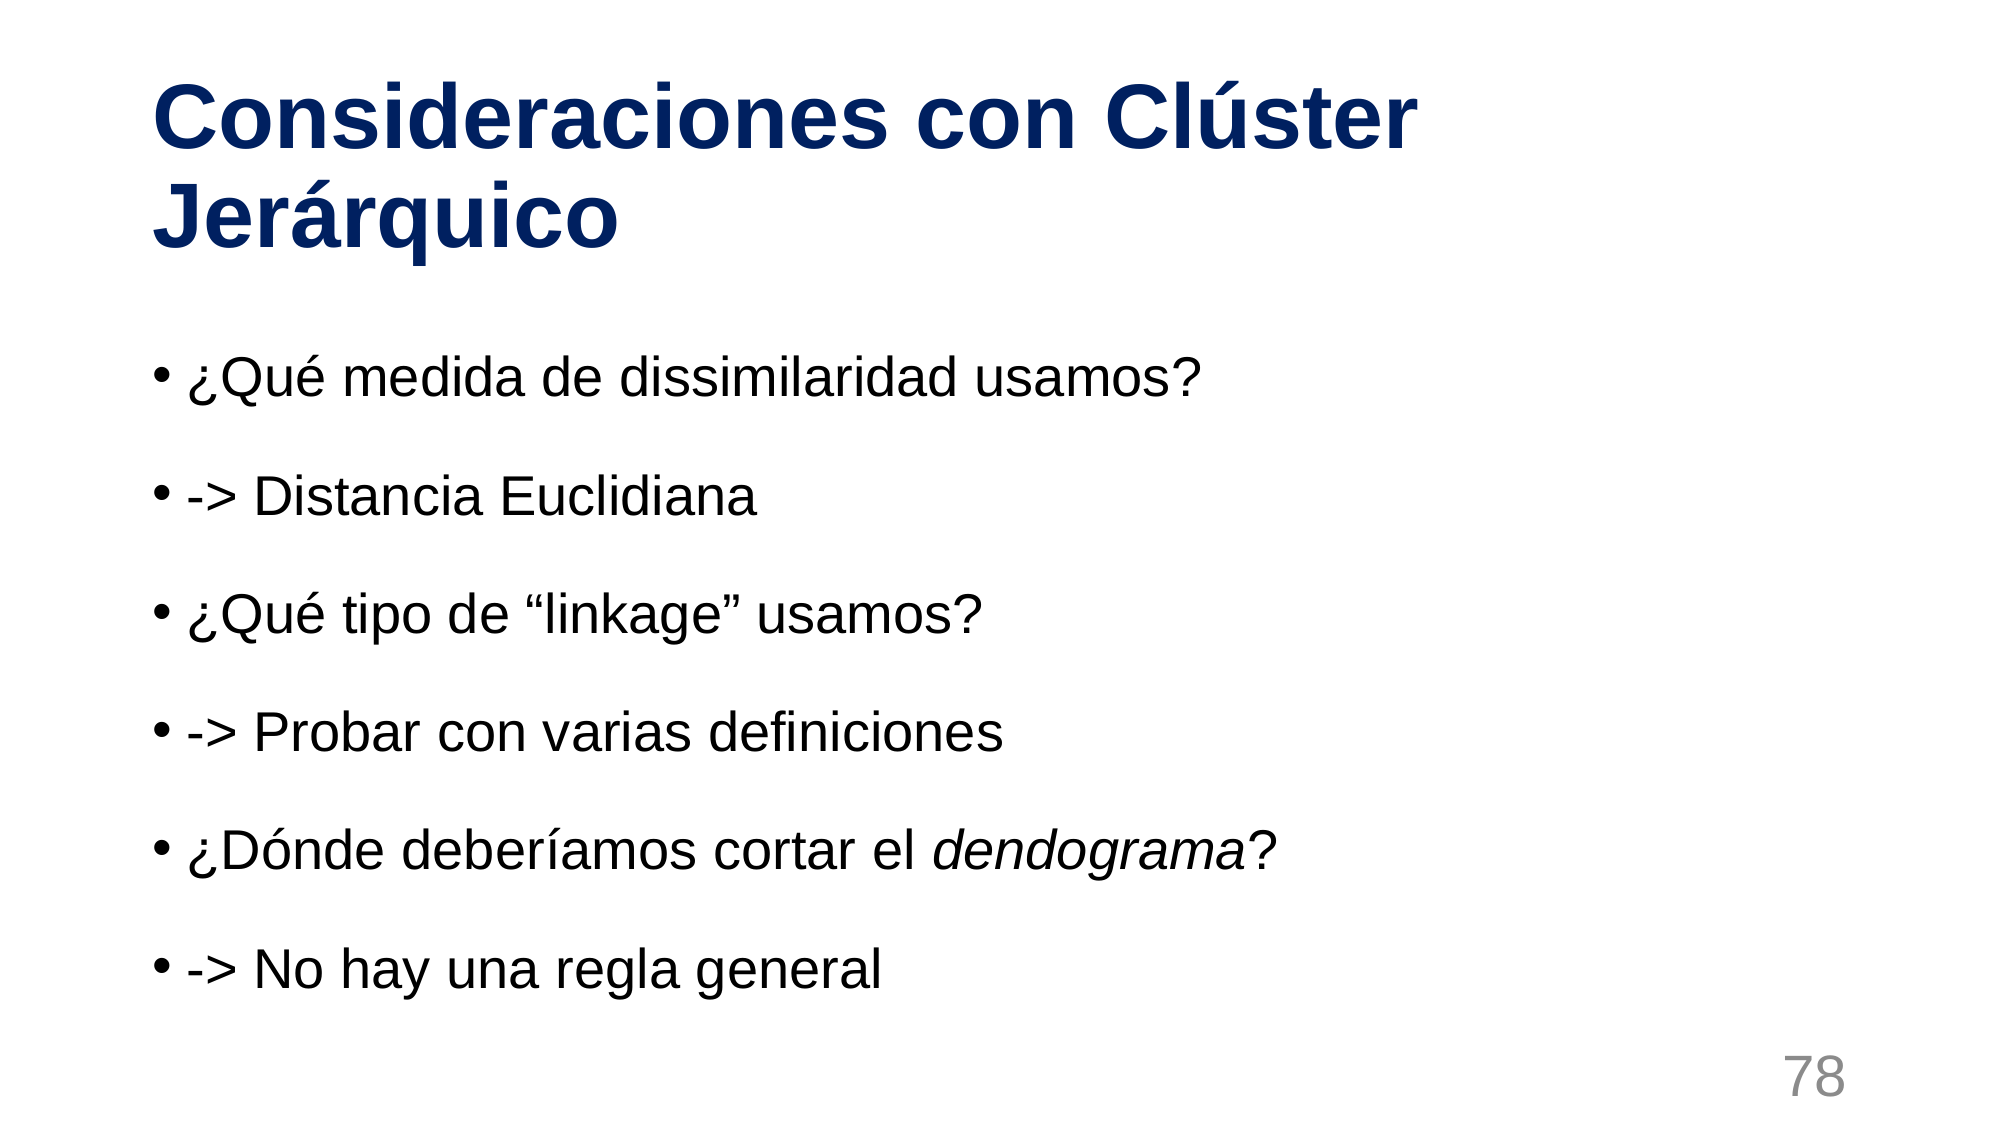

# Consideraciones con Clúster Jerárquico
¿Qué medida de dissimilaridad usamos?
-> Distancia Euclidiana
¿Qué tipo de “linkage” usamos?
-> Probar con varias definiciones
¿Dónde deberíamos cortar el dendograma?
-> No hay una regla general
78